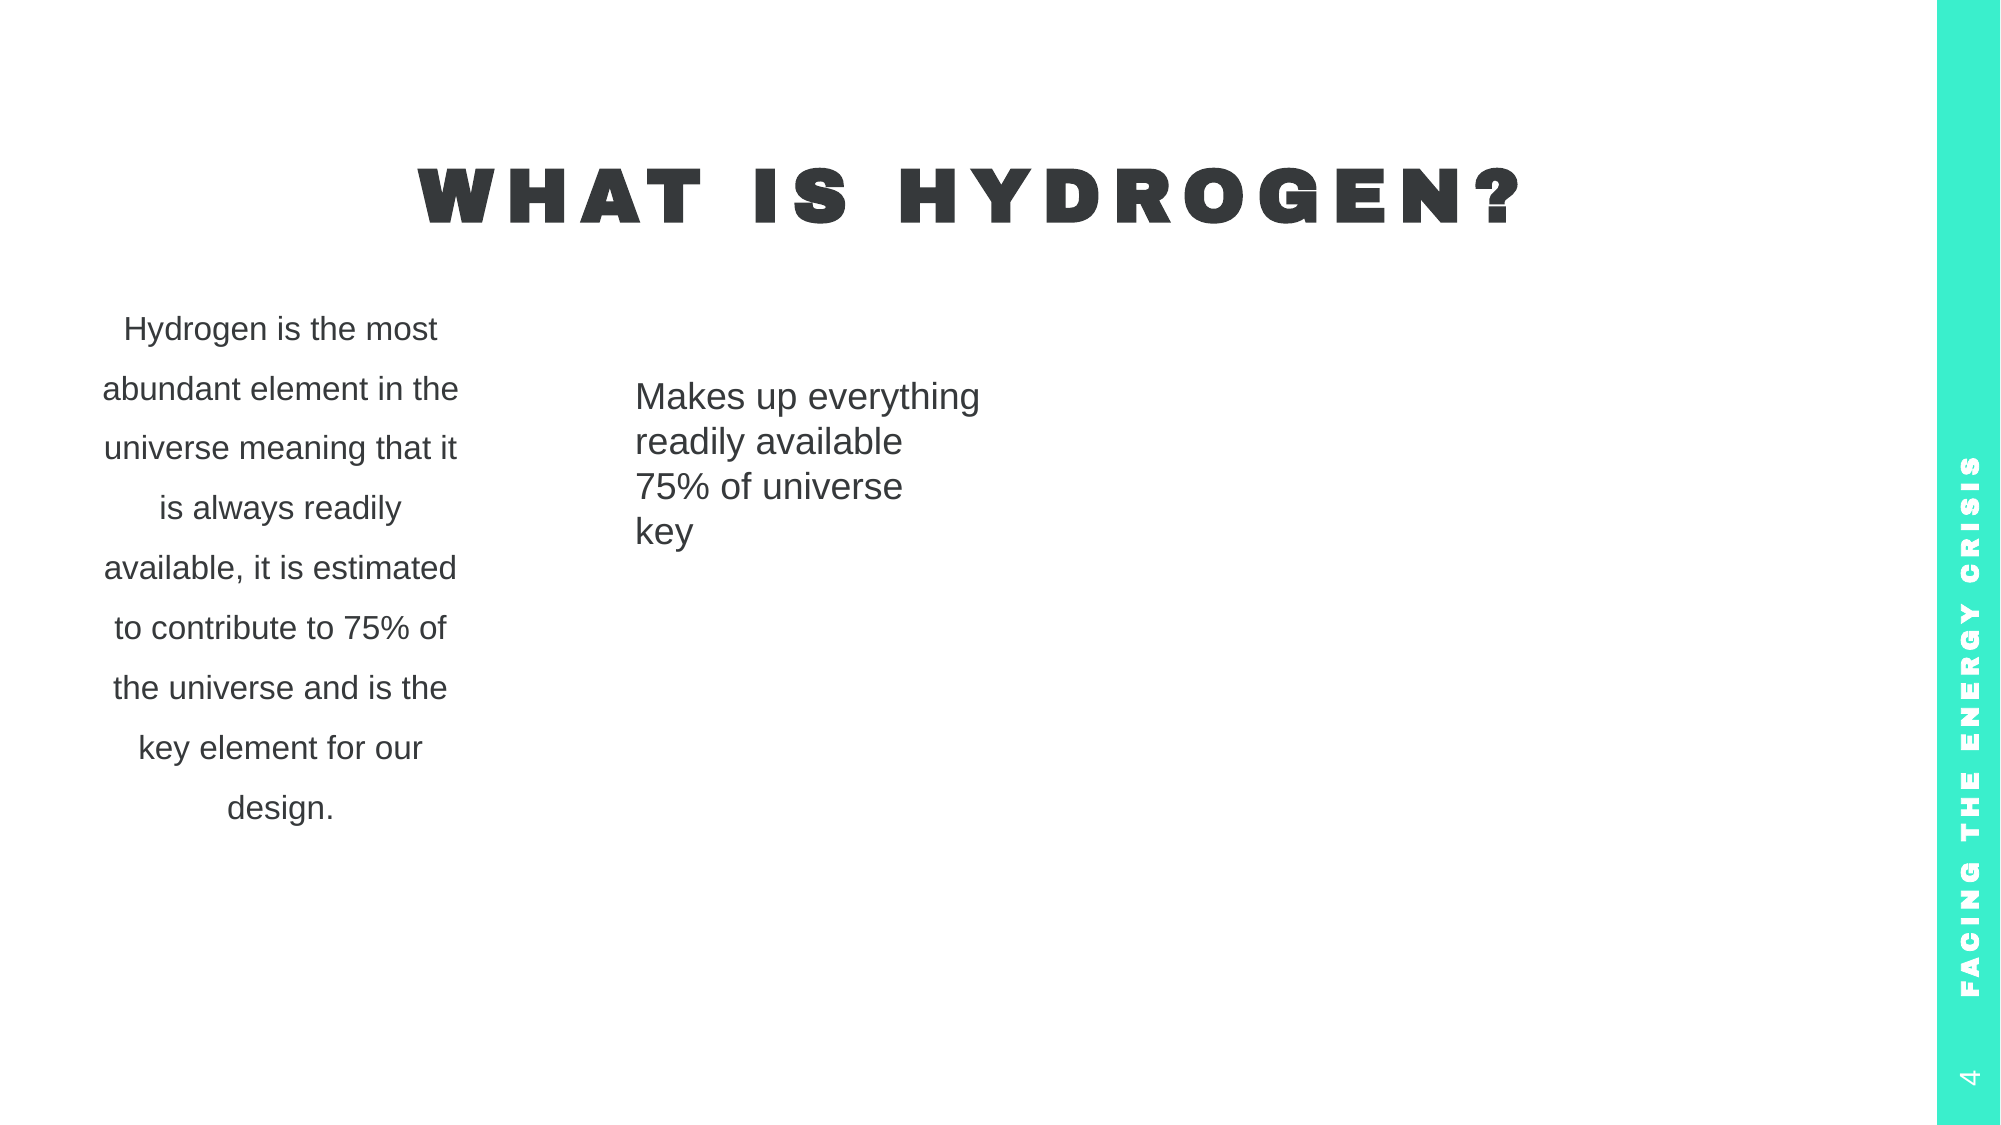

# What Is hydrogen?
Hydrogen is the most abundant element in the universe meaning that it is always readily available, it is estimated to contribute to 75% of the universe and is the key element for our design.

Makes up everything
readily available
75% of universe
key
Facing The Energy Crisis
4